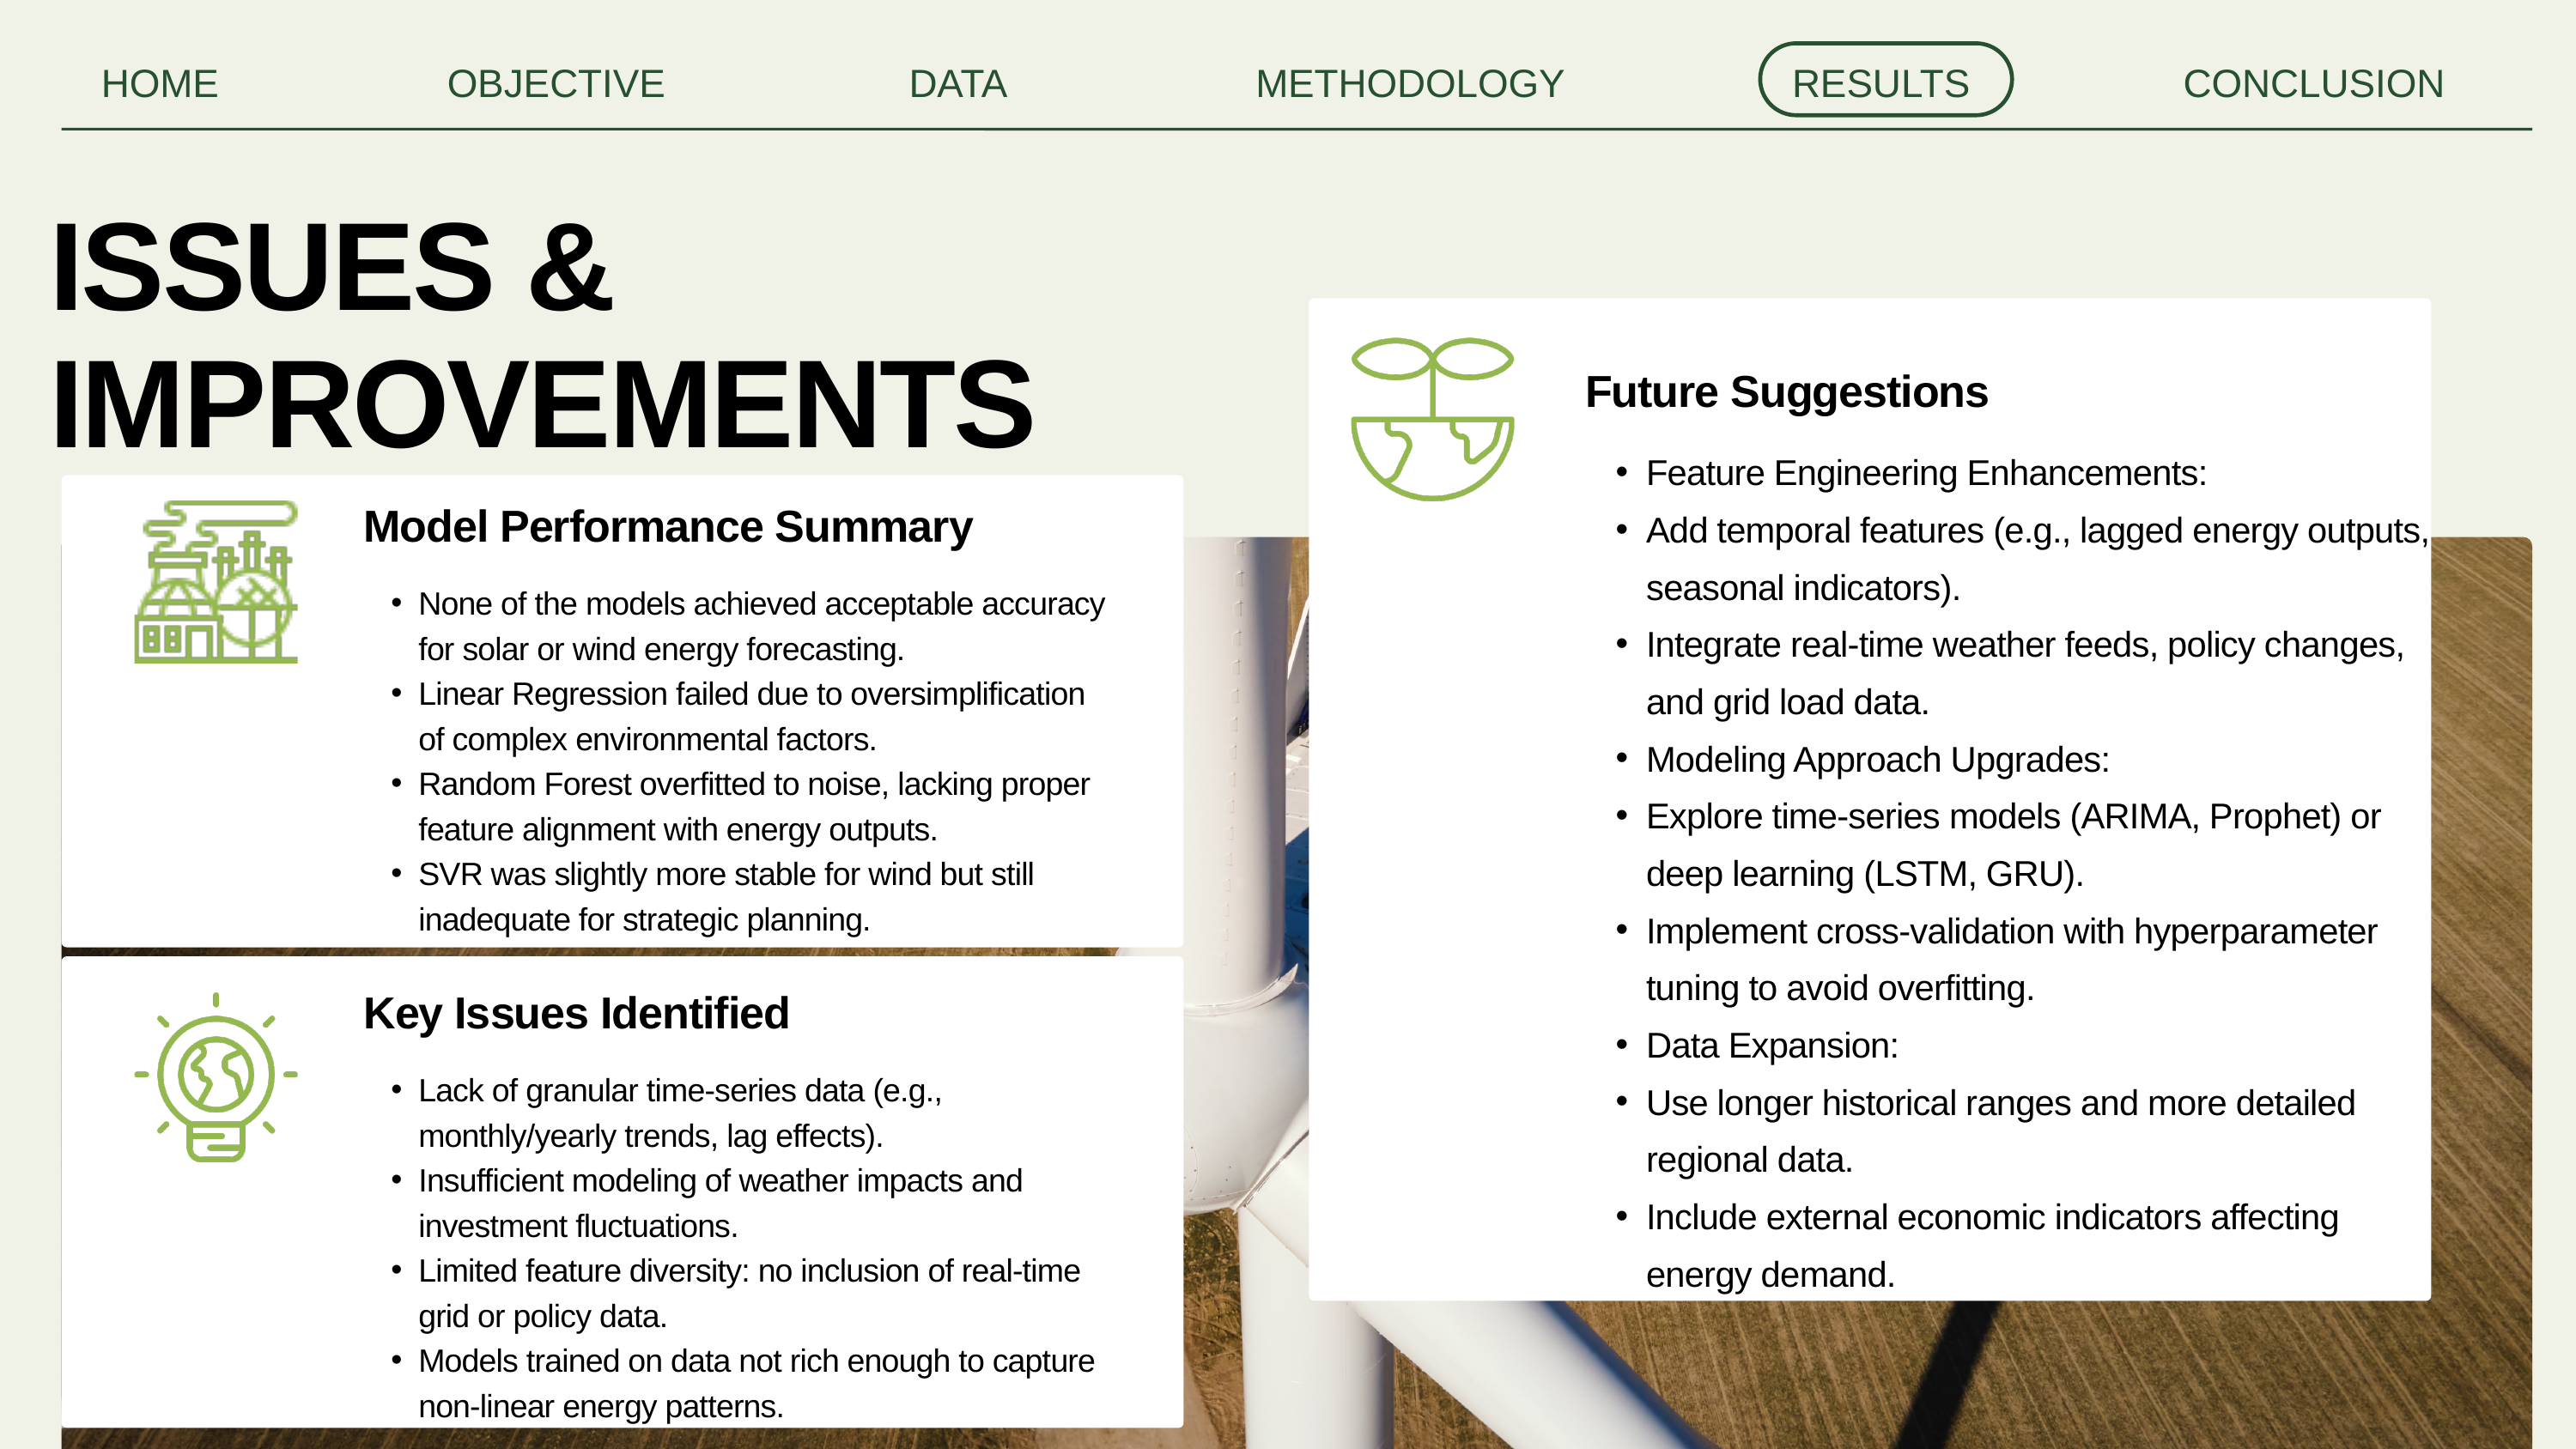

HOME
OBJECTIVE
DATA
METHODOLOGY
RESULTS
CONCLUSION

ISSUES & IMPROVEMENTS

Future Suggestions
Feature Engineering Enhancements:
Add temporal features (e.g., lagged energy outputs, seasonal indicators).
Integrate real-time weather feeds, policy changes, and grid load data.
Modeling Approach Upgrades:
Explore time-series models (ARIMA, Prophet) or deep learning (LSTM, GRU).
Implement cross-validation with hyperparameter tuning to avoid overfitting.
Data Expansion:
Use longer historical ranges and more detailed regional data.
Include external economic indicators affecting energy demand.

Model Performance Summary
None of the models achieved acceptable accuracy for solar or wind energy forecasting.
Linear Regression failed due to oversimplification of complex environmental factors.
Random Forest overfitted to noise, lacking proper feature alignment with energy outputs.
SVR was slightly more stable for wind but still inadequate for strategic planning.

Key Issues Identified
Lack of granular time-series data (e.g., monthly/yearly trends, lag effects).
Insufficient modeling of weather impacts and investment fluctuations.
Limited feature diversity: no inclusion of real-time grid or policy data.
Models trained on data not rich enough to capture non-linear energy patterns.